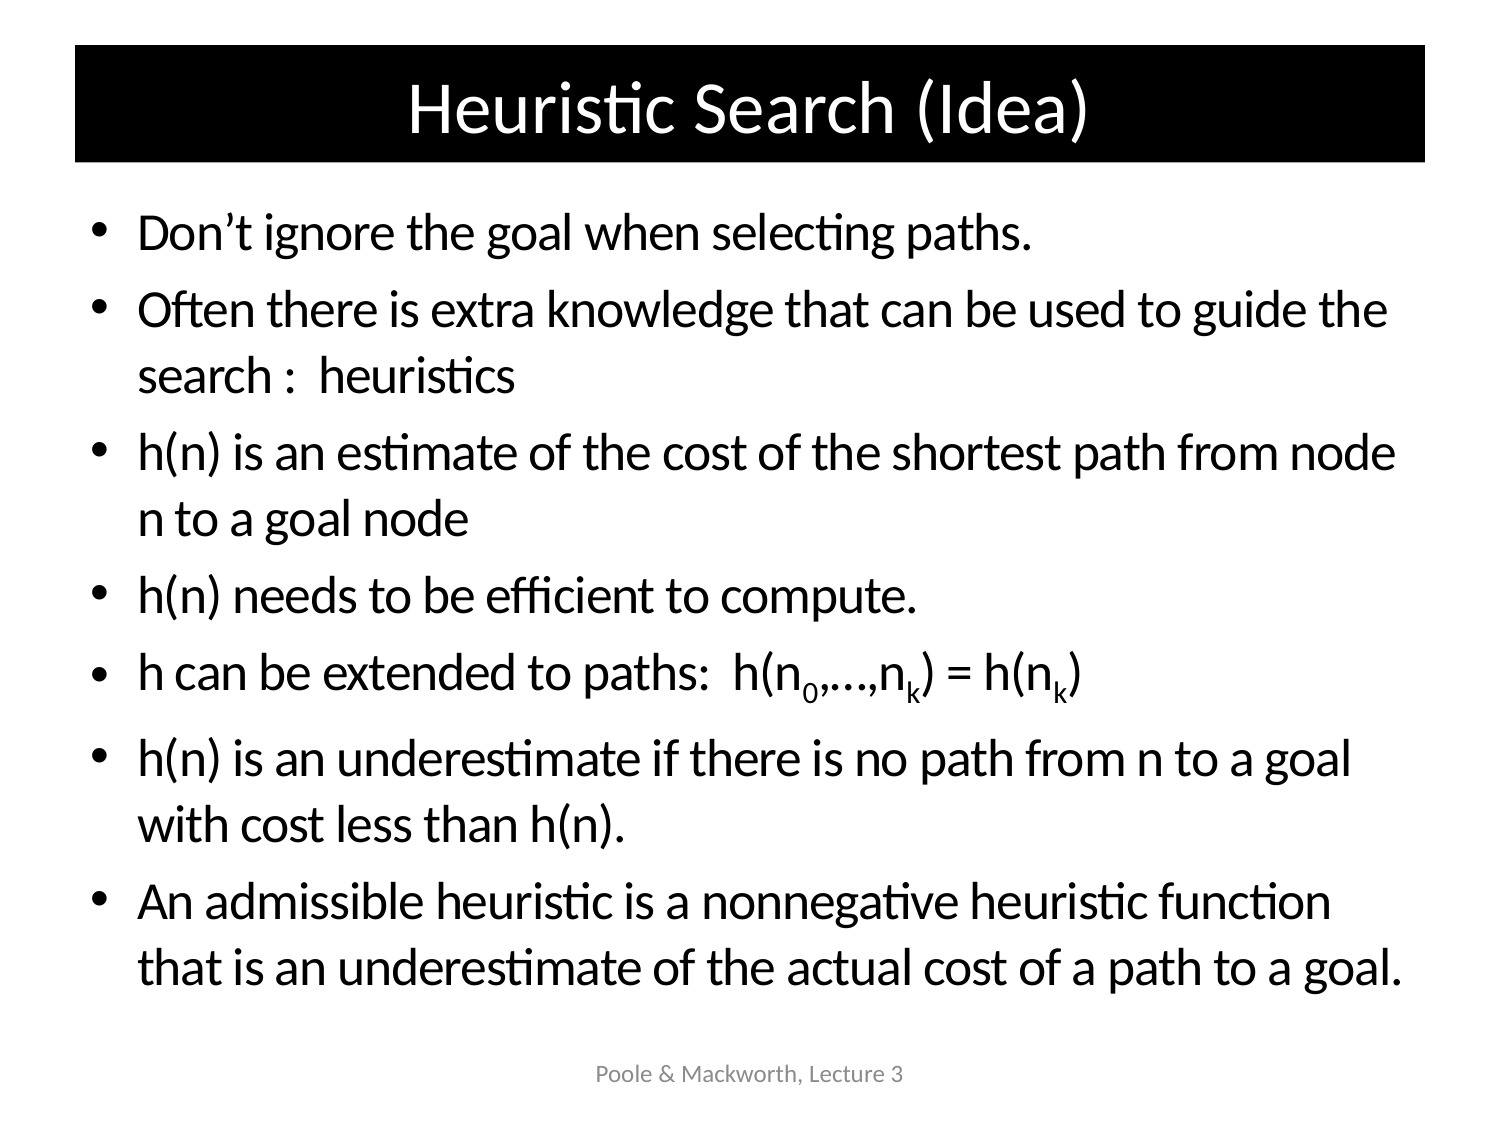

# Heuristic Search (Idea)
Don’t ignore the goal when selecting paths.
Often there is extra knowledge that can be used to guide the search :  heuristics
h(n) is an estimate of the cost of the shortest path from node n to a goal node
h(n) needs to be efficient to compute.
h can be extended to paths:  h(n0,…,nk) = h(nk)
h(n) is an underestimate if there is no path from n to a goal with cost less than h(n).
An admissible heuristic is a nonnegative heuristic function that is an underestimate of the actual cost of a path to a goal.

Poole & Mackworth, Lecture 3